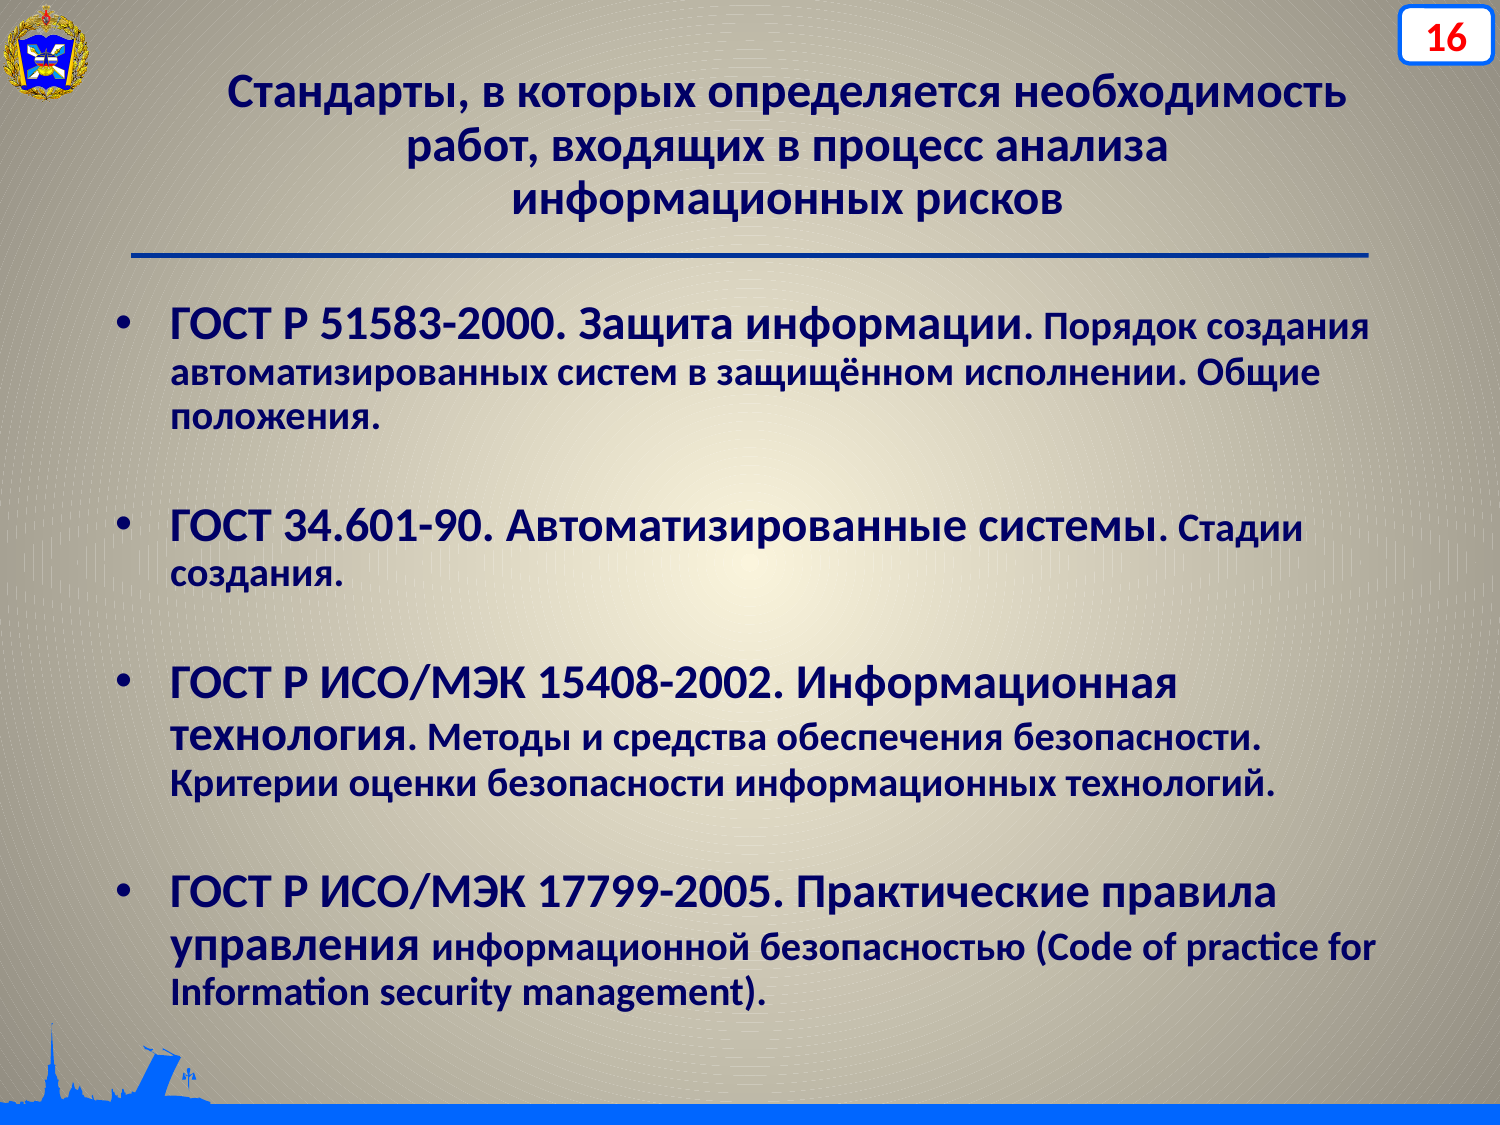

16
# Стандарты, в которых определяется необходимость работ, входящих в процесс анализа информационных рисков

ГОСТ Р 51583-2000. Защита информации. Порядок создания автоматизированных систем в защищённом исполнении. Общие положения.

ГОСТ 34.601-90. Автоматизированные системы. Стадии создания.

ГОСТ Р ИСО/МЭК 15408-2002. Информационная технология. Методы и средства обеспечения безопасности. Критерии оценки безопасности информационных технологий.

ГОСТ Р ИСО/МЭК 17799-2005. Практические правила управления информационной безопасностью (Code of practice for Information security management).